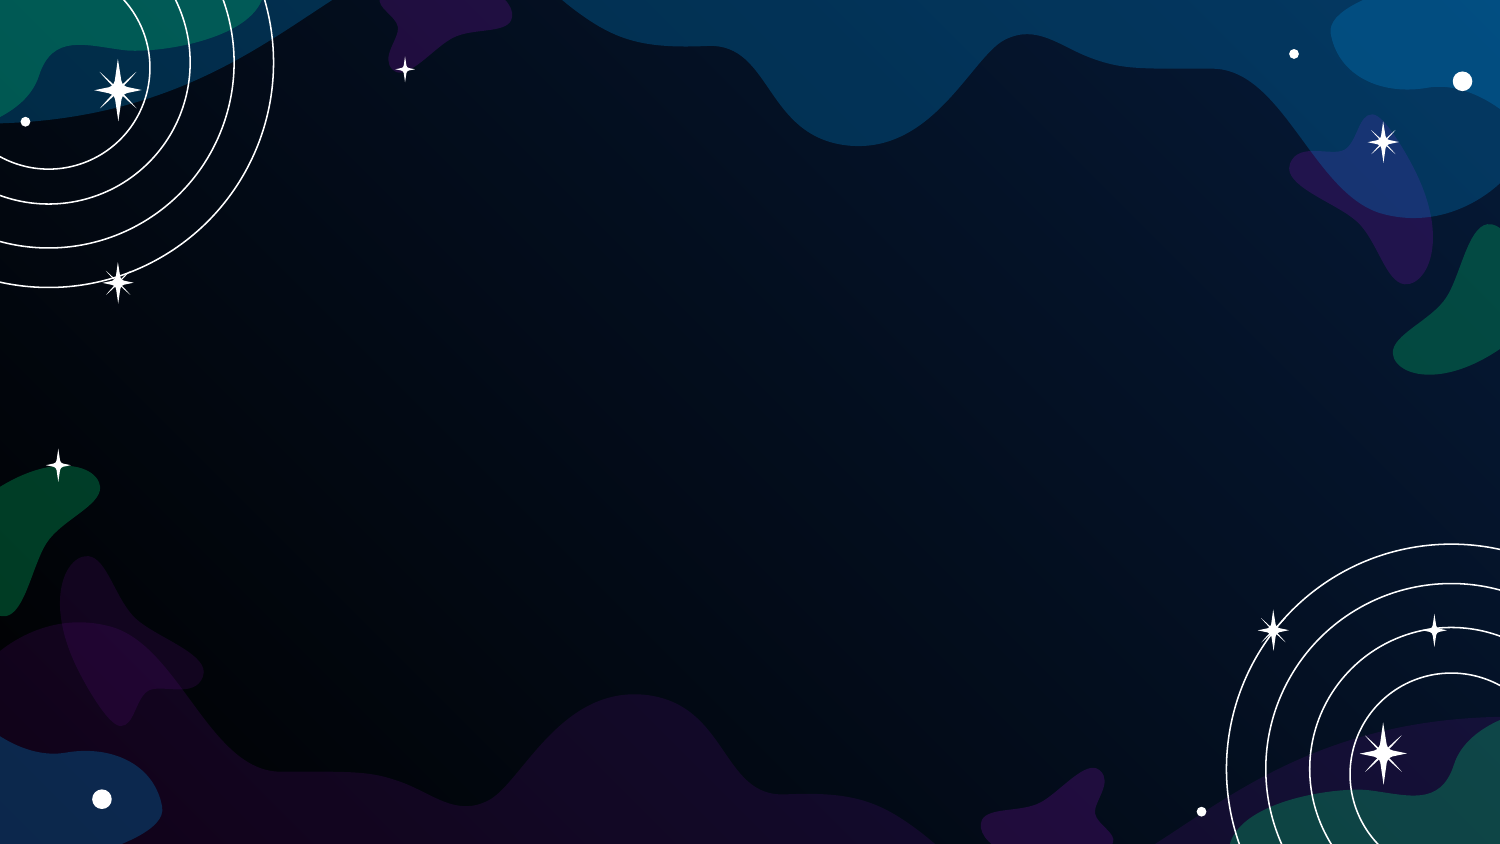

Dan Fakta Ini Telah Tercantum Dalam Al-Qur'an Jauh-Jauh Hari:
“Dan Kami jadikan malam dan siang sebagai dua tanda, lalu Kami hapuskan tanda malam dan Kami jadikan tanda siang itu terang, agar kamu mencari karunia dari Tuhanmu, dan supaya kamu mengetahui bilangan tahun-tahun dan perhitungan. Dan segala sesuatu telah Kami terangkan dengan jelas.” (Al-Isra’: 12)